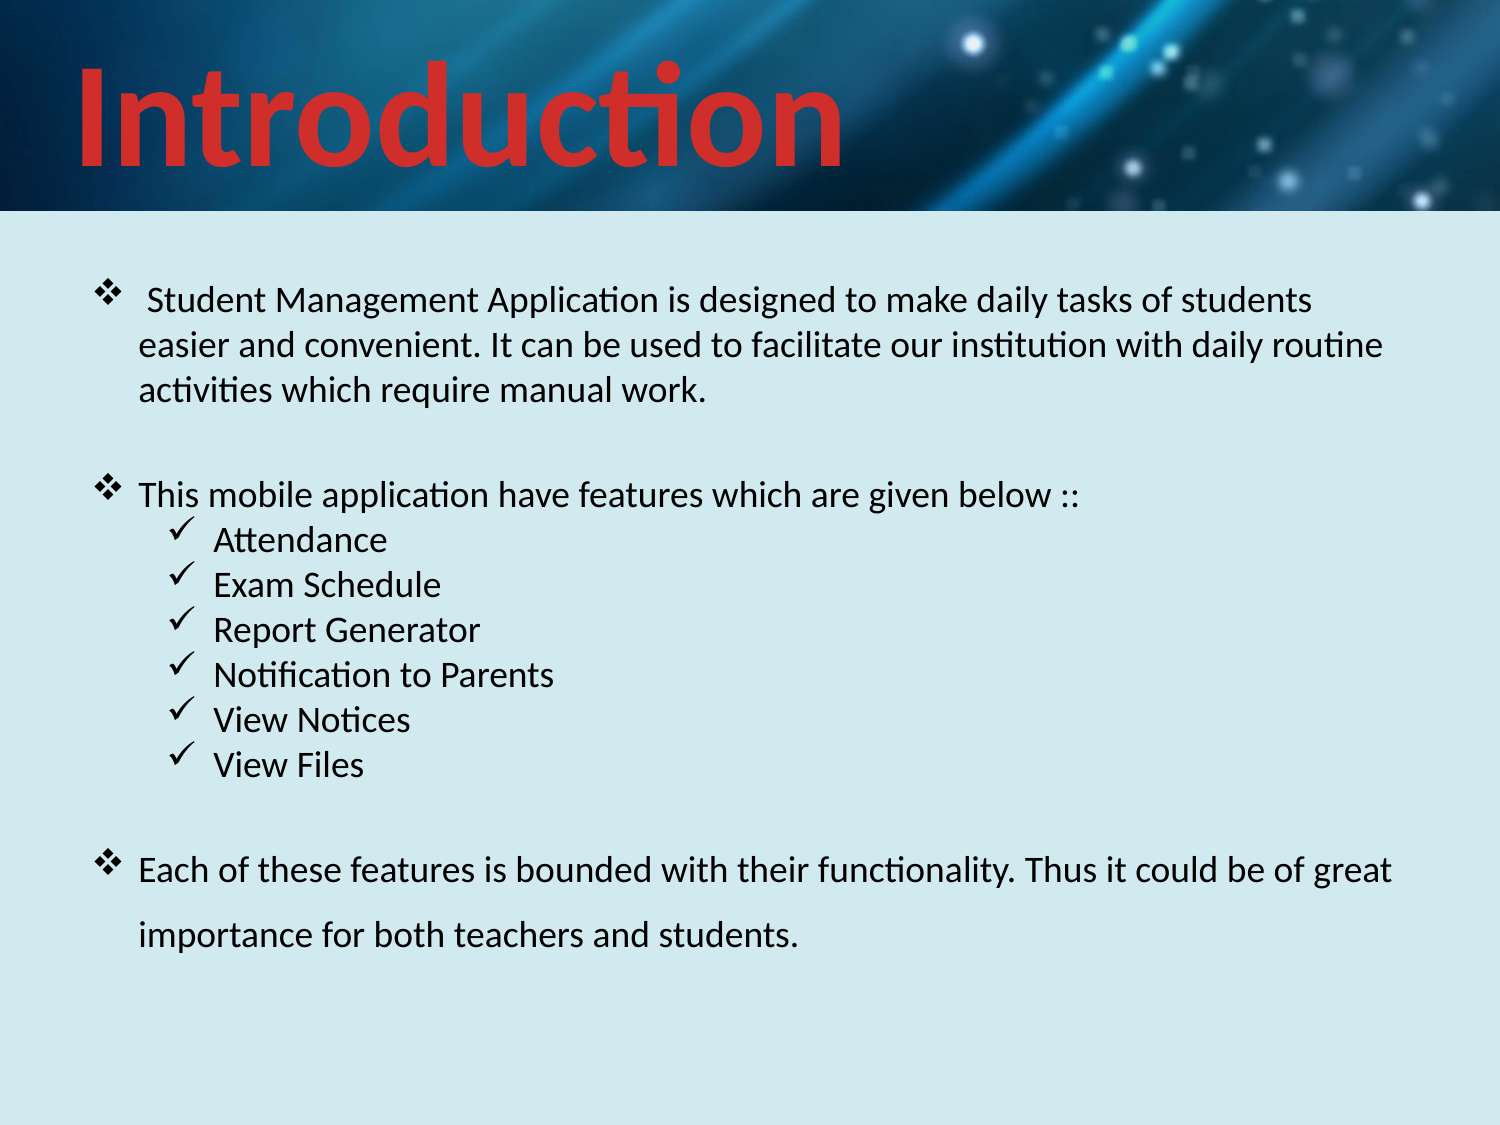

Introduction
 Student Management Application is designed to make daily tasks of students easier and convenient. It can be used to facilitate our institution with daily routine activities which require manual work.

This mobile application have features which are given below ::
Attendance
Exam Schedule
Report Generator
Notification to Parents
View Notices
View Files

Each of these features is bounded with their functionality. Thus it could be of great importance for both teachers and students.